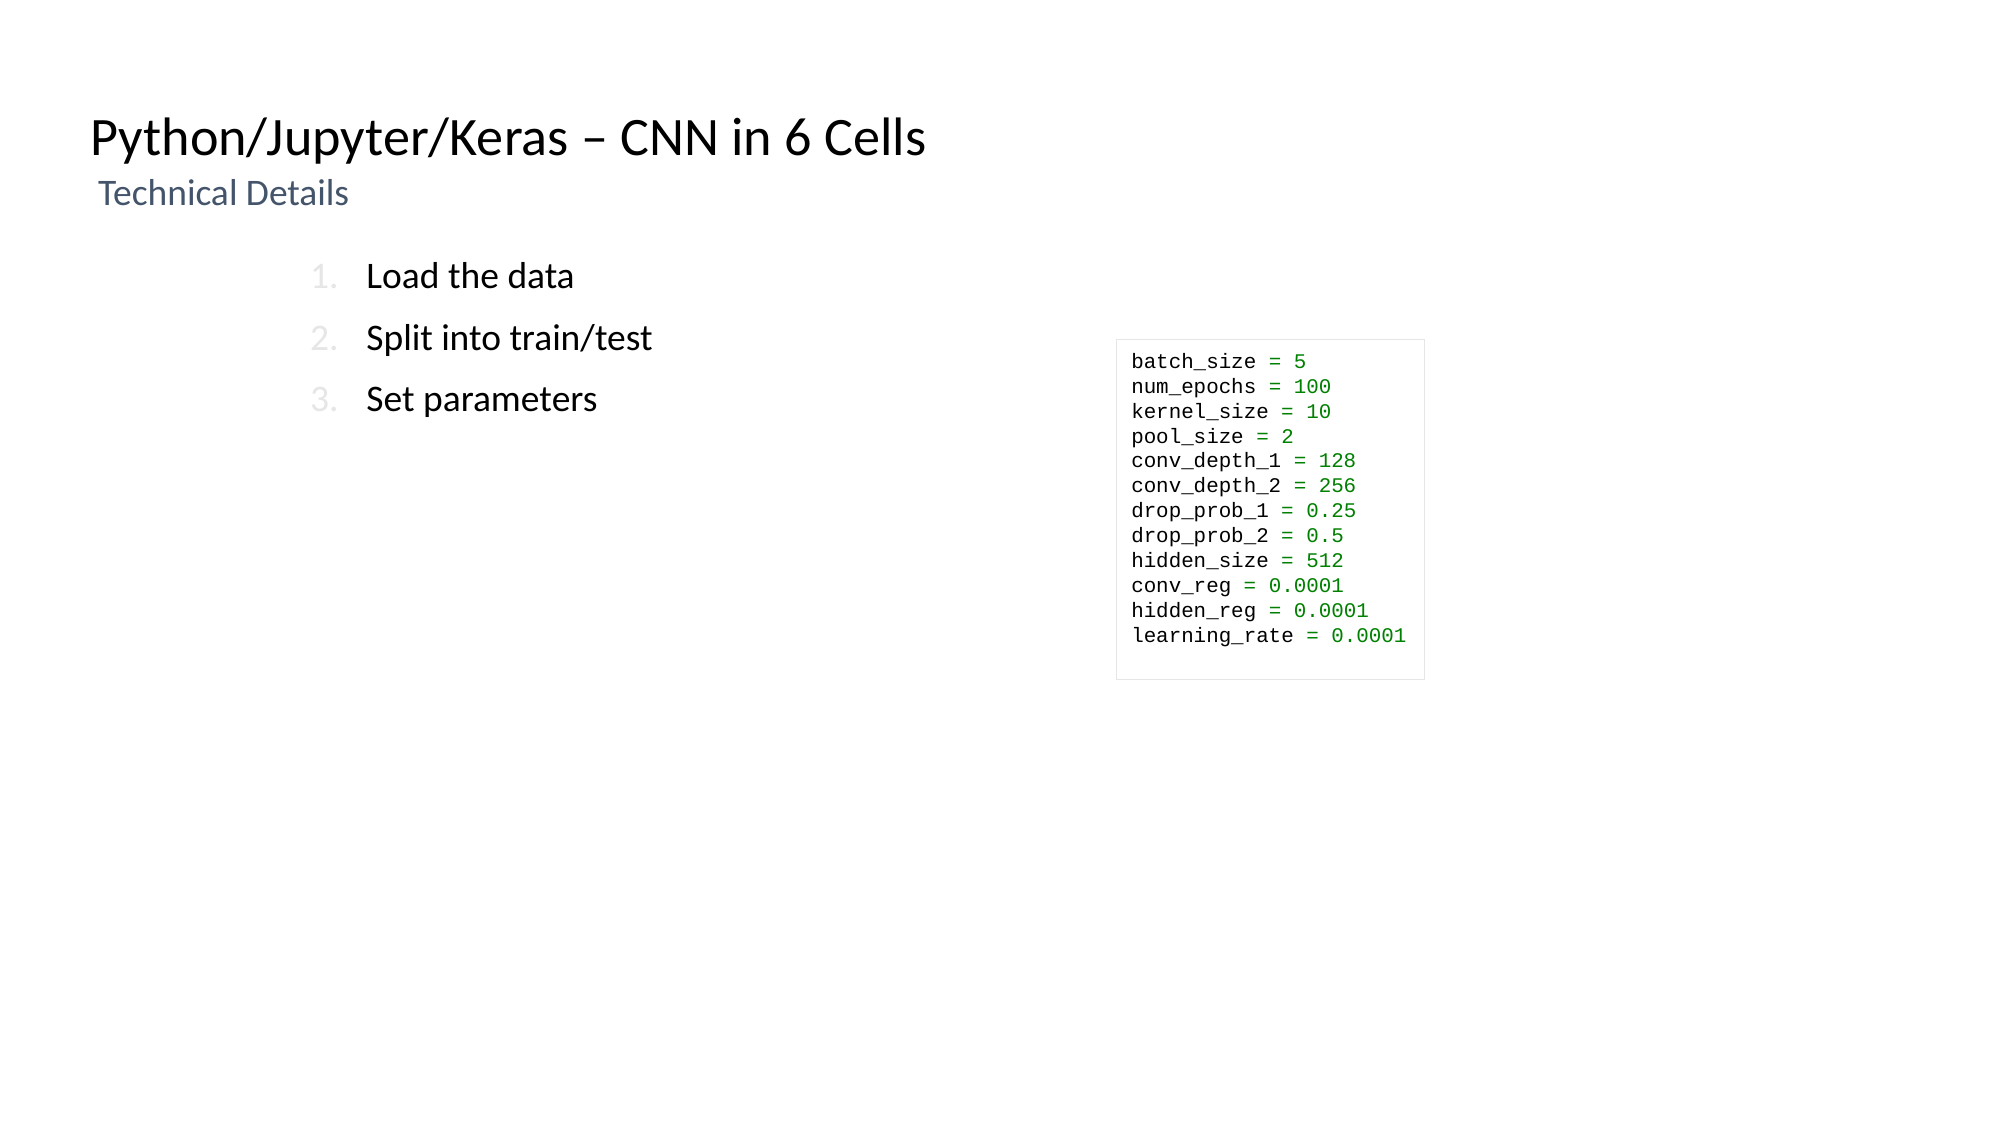

# Python/Jupyter/Keras – CNN in 6 Cells
Technical Details
Load the data
Split into train/test
Set parameters
batch_size = 5
num_epochs = 100
kernel_size = 10
pool_size = 2
conv_depth_1 = 128
conv_depth_2 = 256
drop_prob_1 = 0.25
drop_prob_2 = 0.5
hidden_size = 512
conv_reg = 0.0001
hidden_reg = 0.0001
learning_rate = 0.0001

34